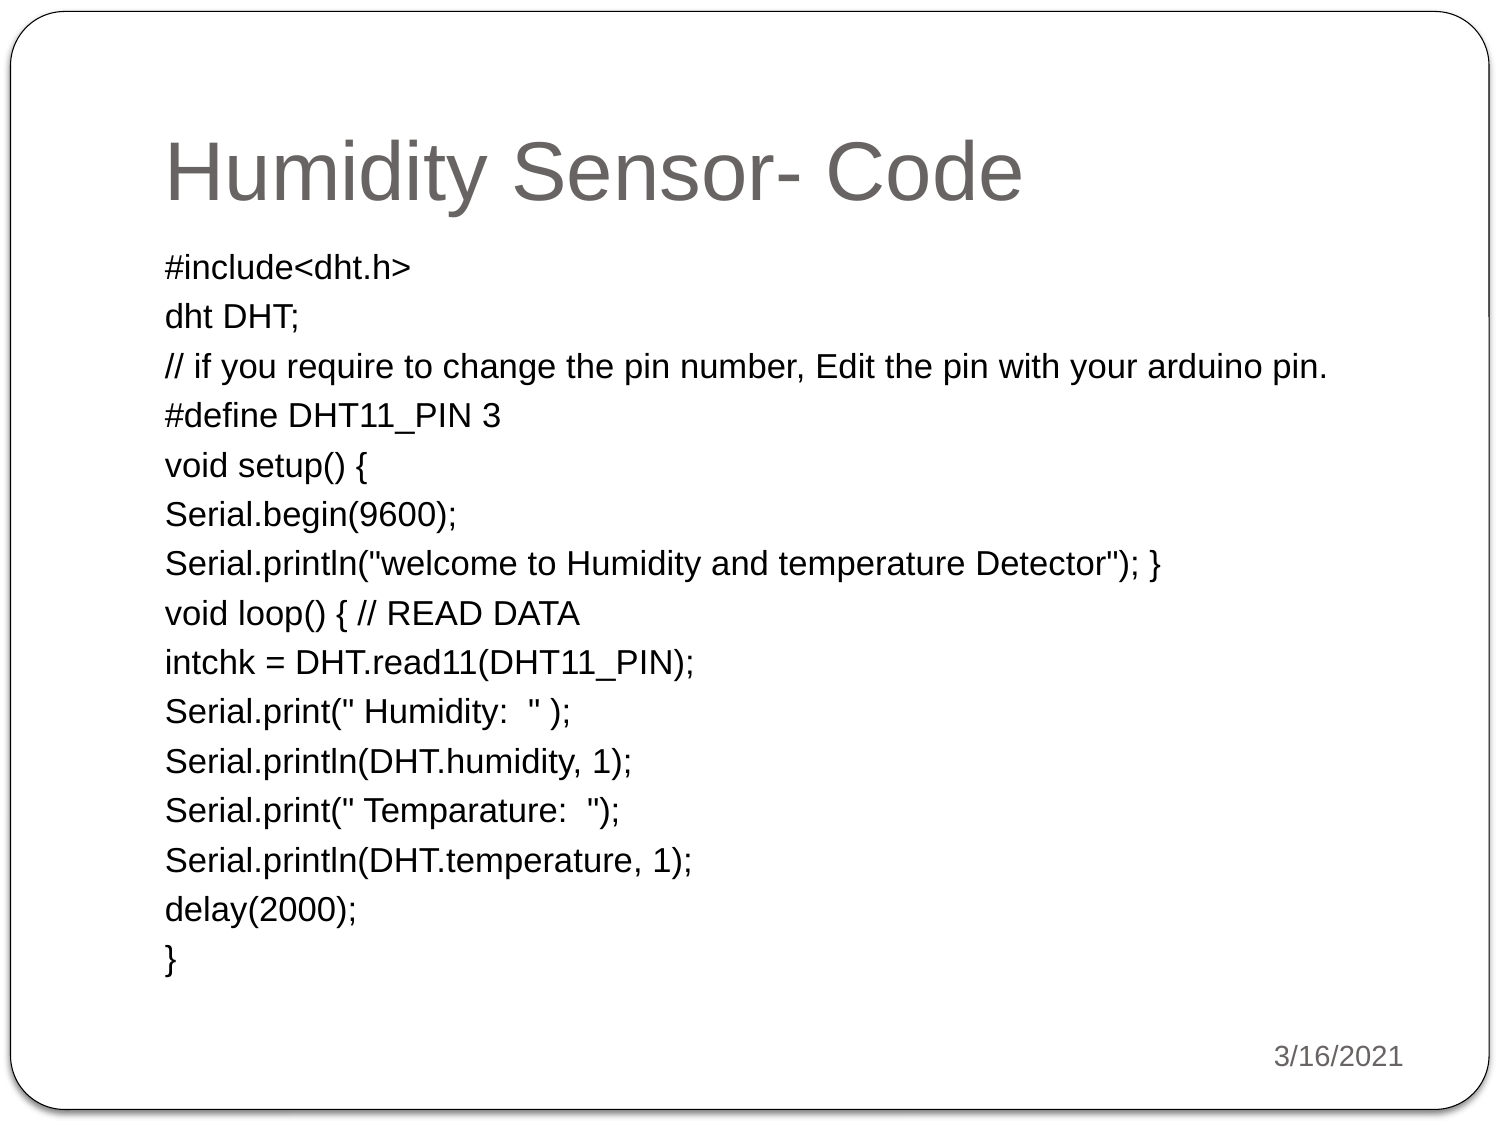

# Humidity Sensor- Code
#include<dht.h>
dht DHT;
// if you require to change the pin number, Edit the pin with your arduino pin.
#define DHT11_PIN 3
void setup() {
Serial.begin(9600);
Serial.println("welcome to Humidity and temperature Detector"); }
void loop() { // READ DATA
intchk = DHT.read11(DHT11_PIN);
Serial.print(" Humidity:  " );
Serial.println(DHT.humidity, 1);
Serial.print(" Temparature:  ");
Serial.println(DHT.temperature, 1);
delay(2000);
}

3/16/2021